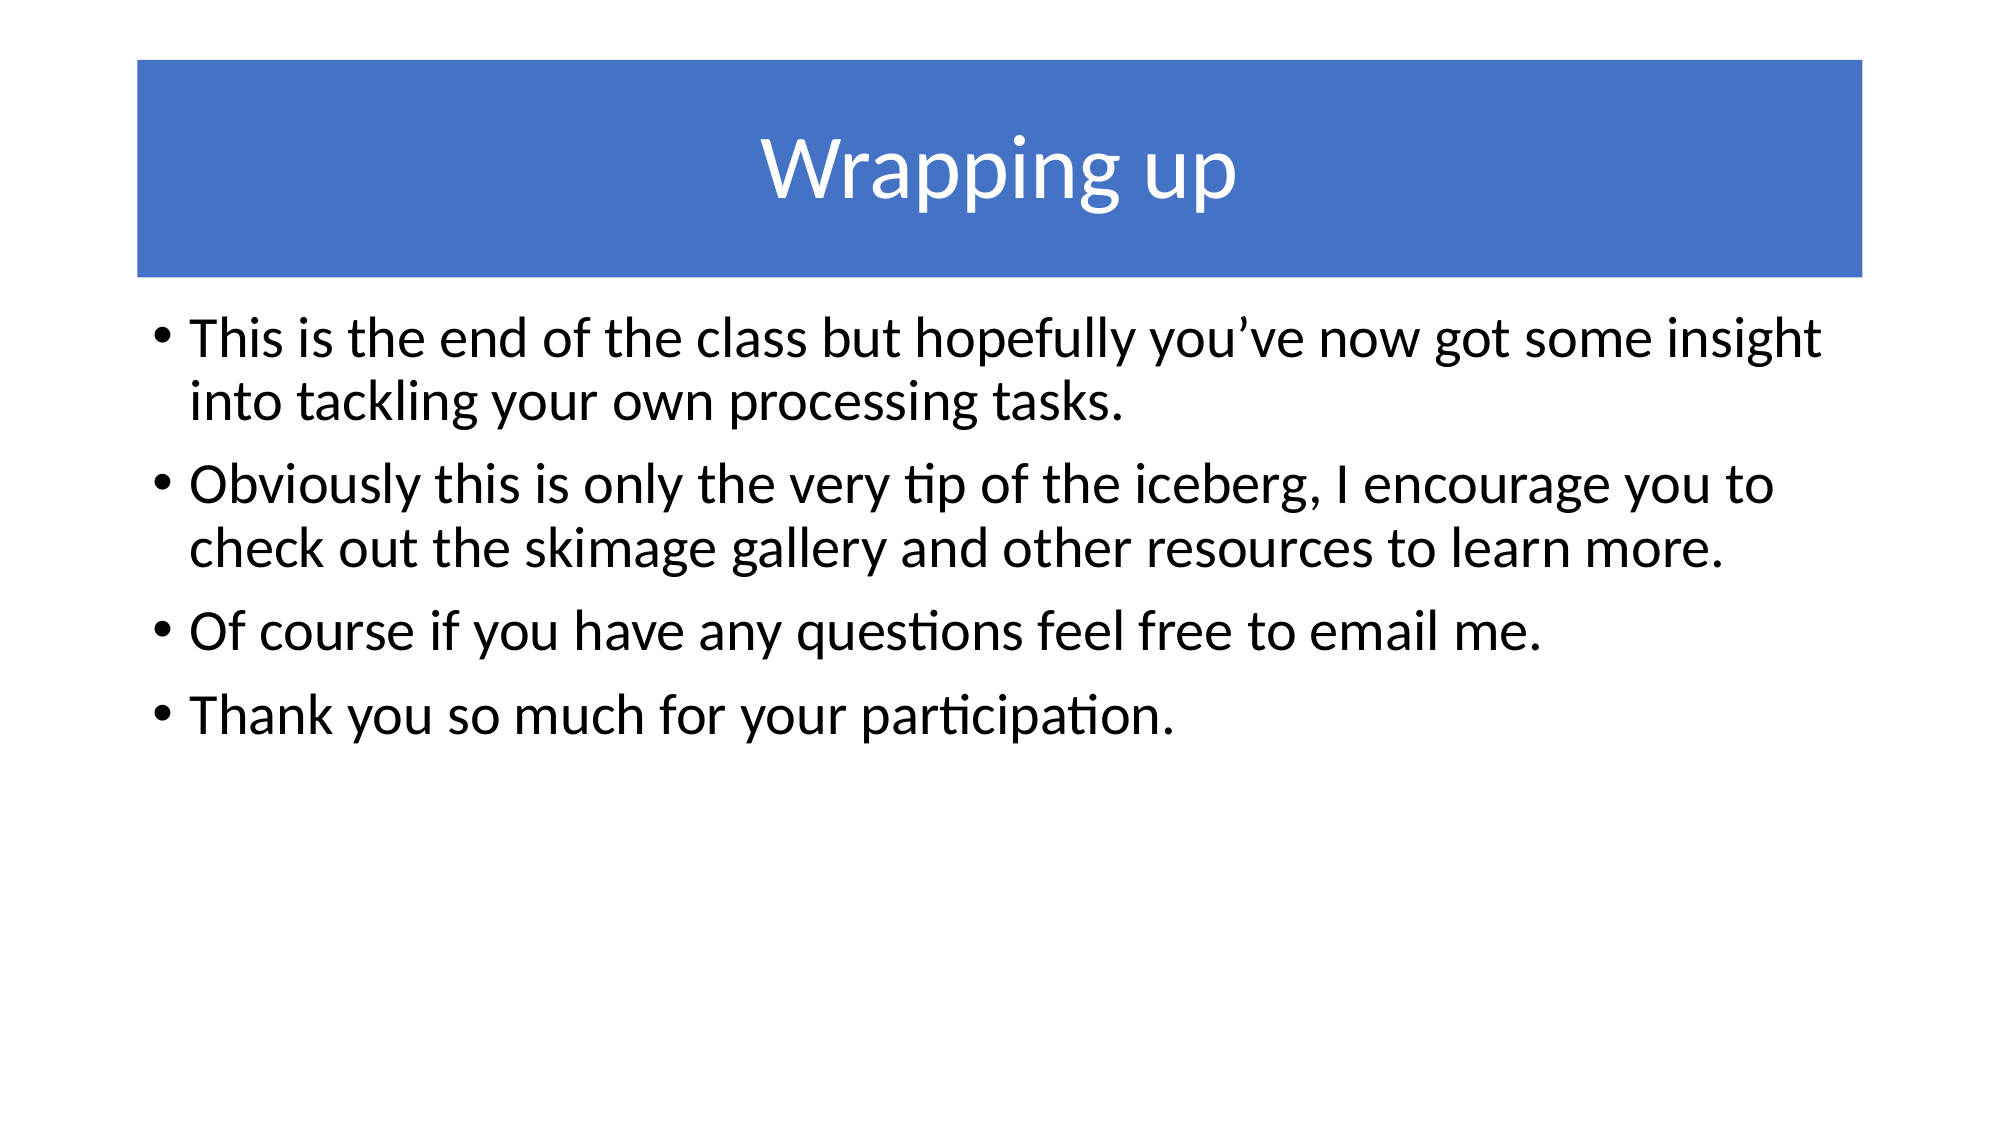

# Wrapping up
This is the end of the class but hopefully you’ve now got some insight into tackling your own processing tasks.
Obviously this is only the very tip of the iceberg, I encourage you to check out the skimage gallery and other resources to learn more.
Of course if you have any questions feel free to email me.
Thank you so much for your participation.